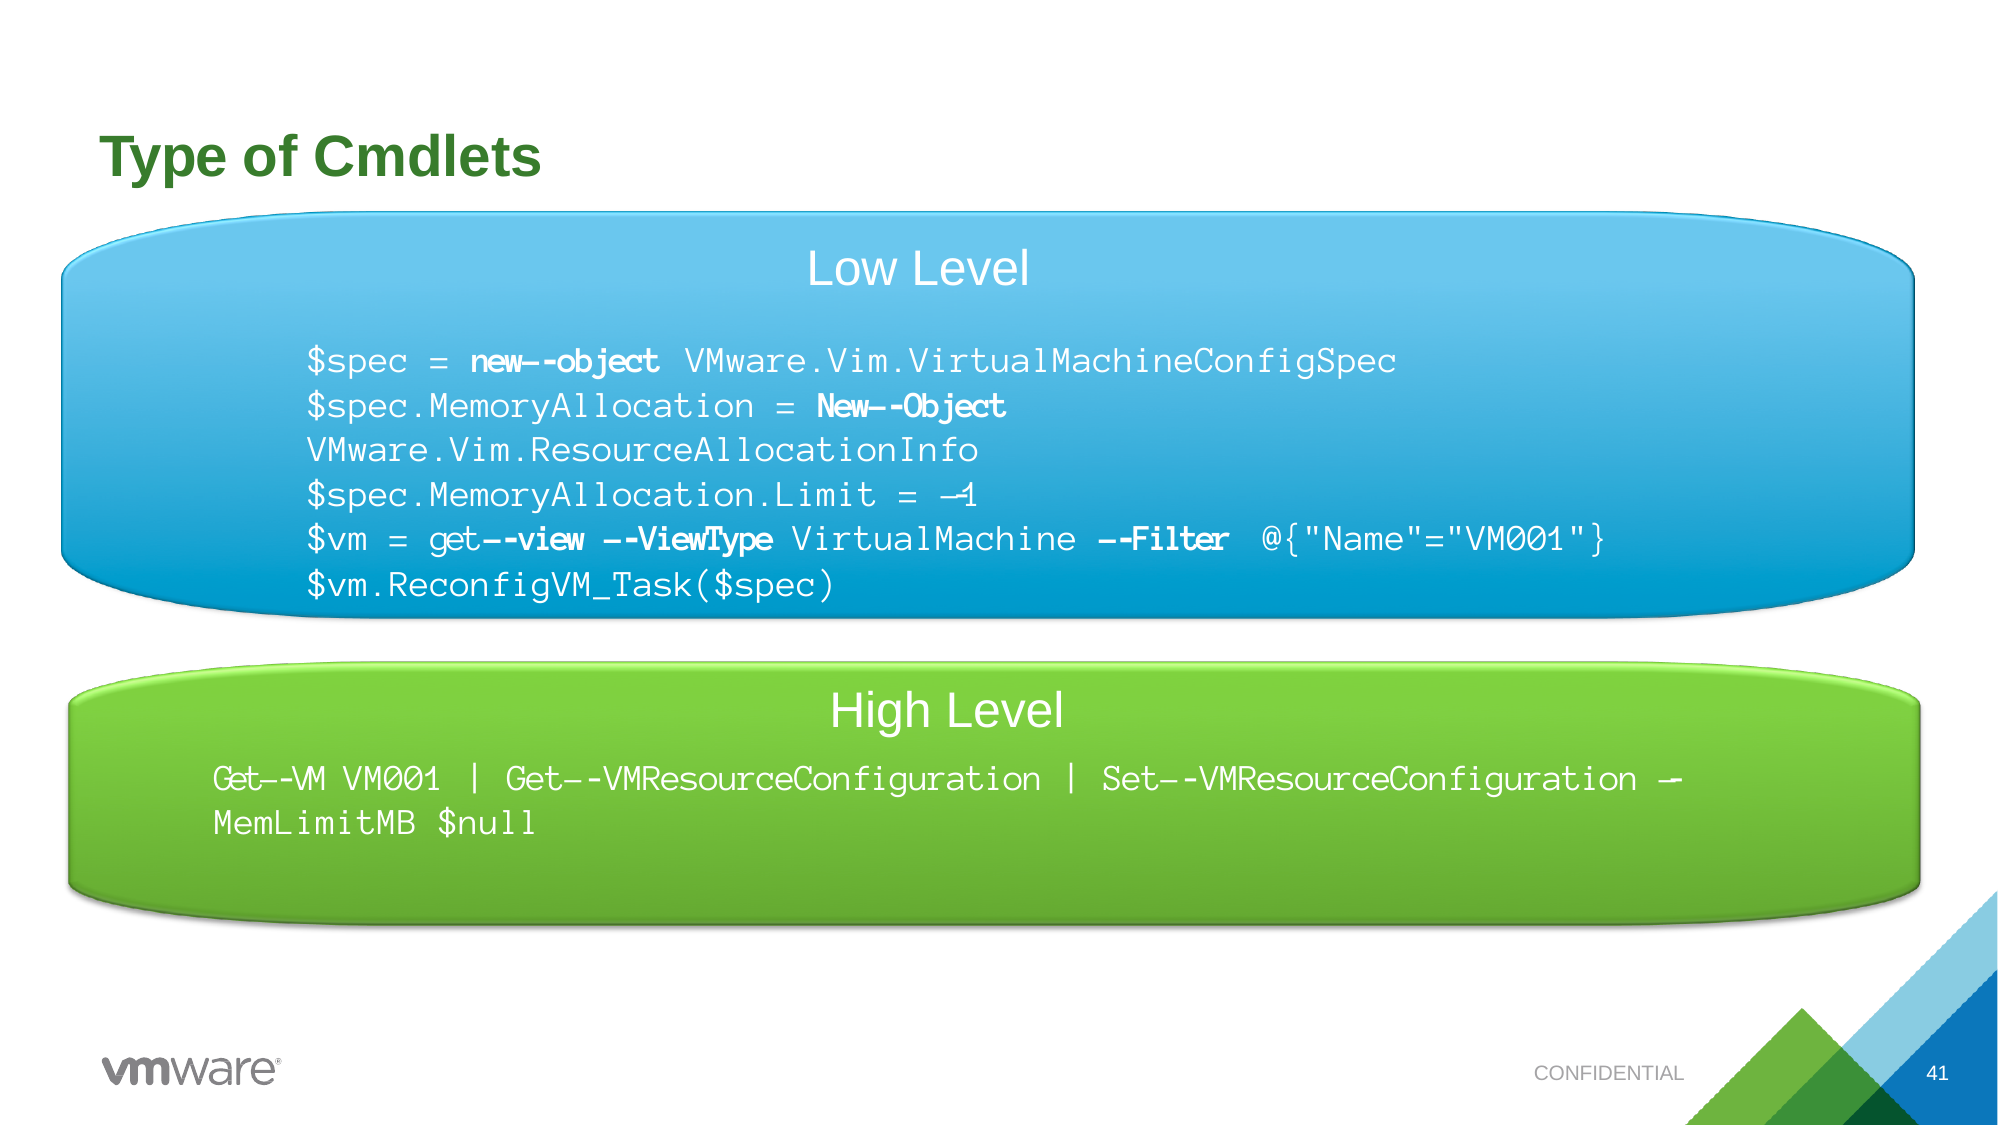

# Type of Cmdlets
Low Level
$spec = new-­‐object VMware.Vim.VirtualMachineConfigSpec
$spec.MemoryAllocation = New-­‐Object VMware.Vim.ResourceAllocationInfo
$spec.MemoryAllocation.Limit = -­‐1
$vm = get-­‐view -­‐ViewType VirtualMachine -­‐Filter @{"Name"="VM001"}
$vm.ReconfigVM_Task($spec)

High Level
Get-­‐VM VM001 | Get-­‐VMResourceConfiguration | Set-­‐VMResourceConfiguration -­‐  MemLimitMB $null
CONFIDENTIAL
41